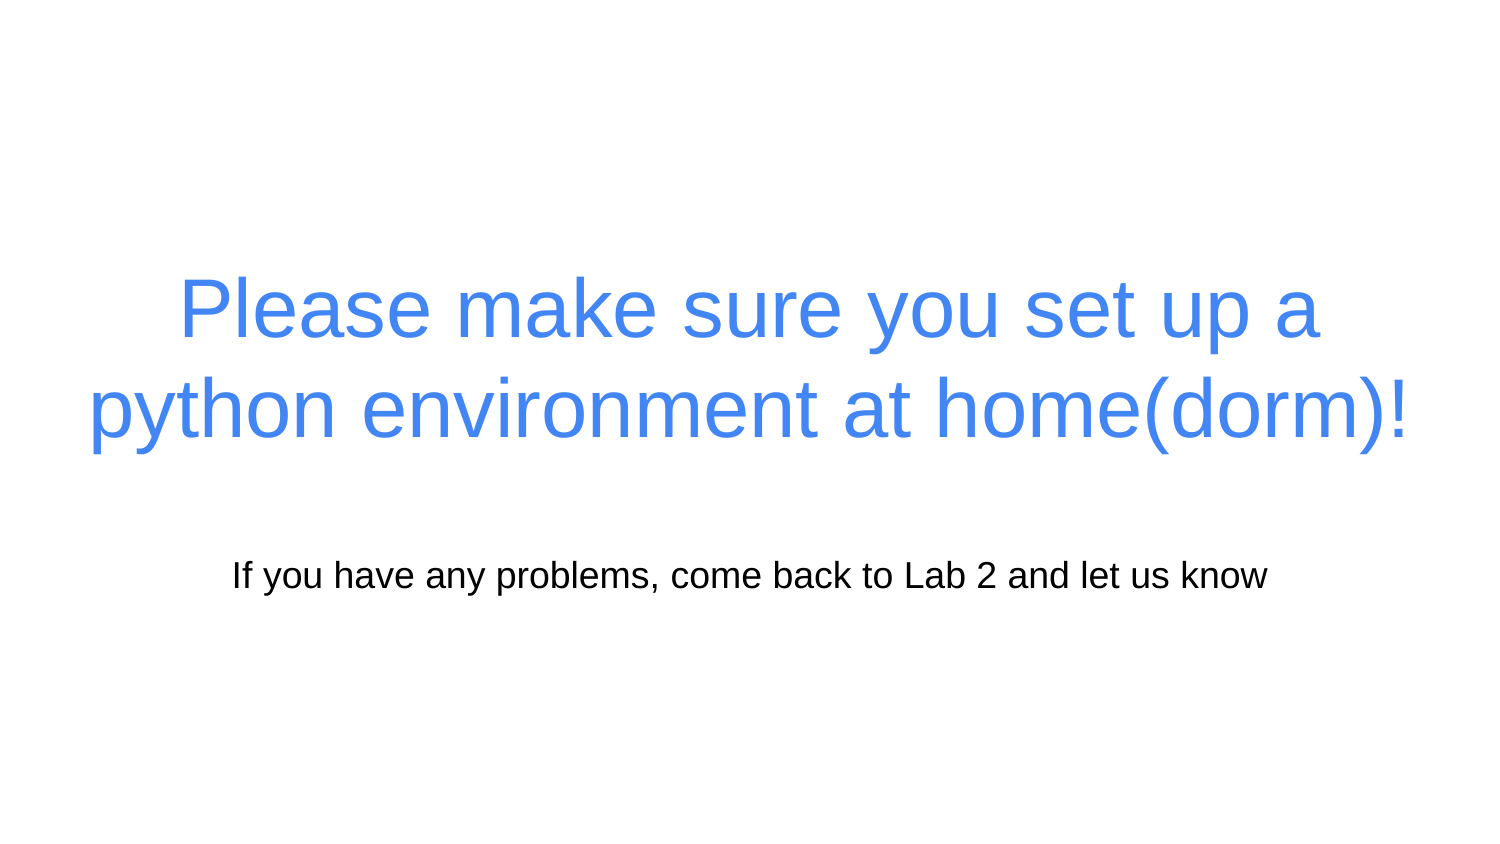

# Please make sure you set up a python environment at home(dorm)!
If you have any problems, come back to Lab 2 and let us know